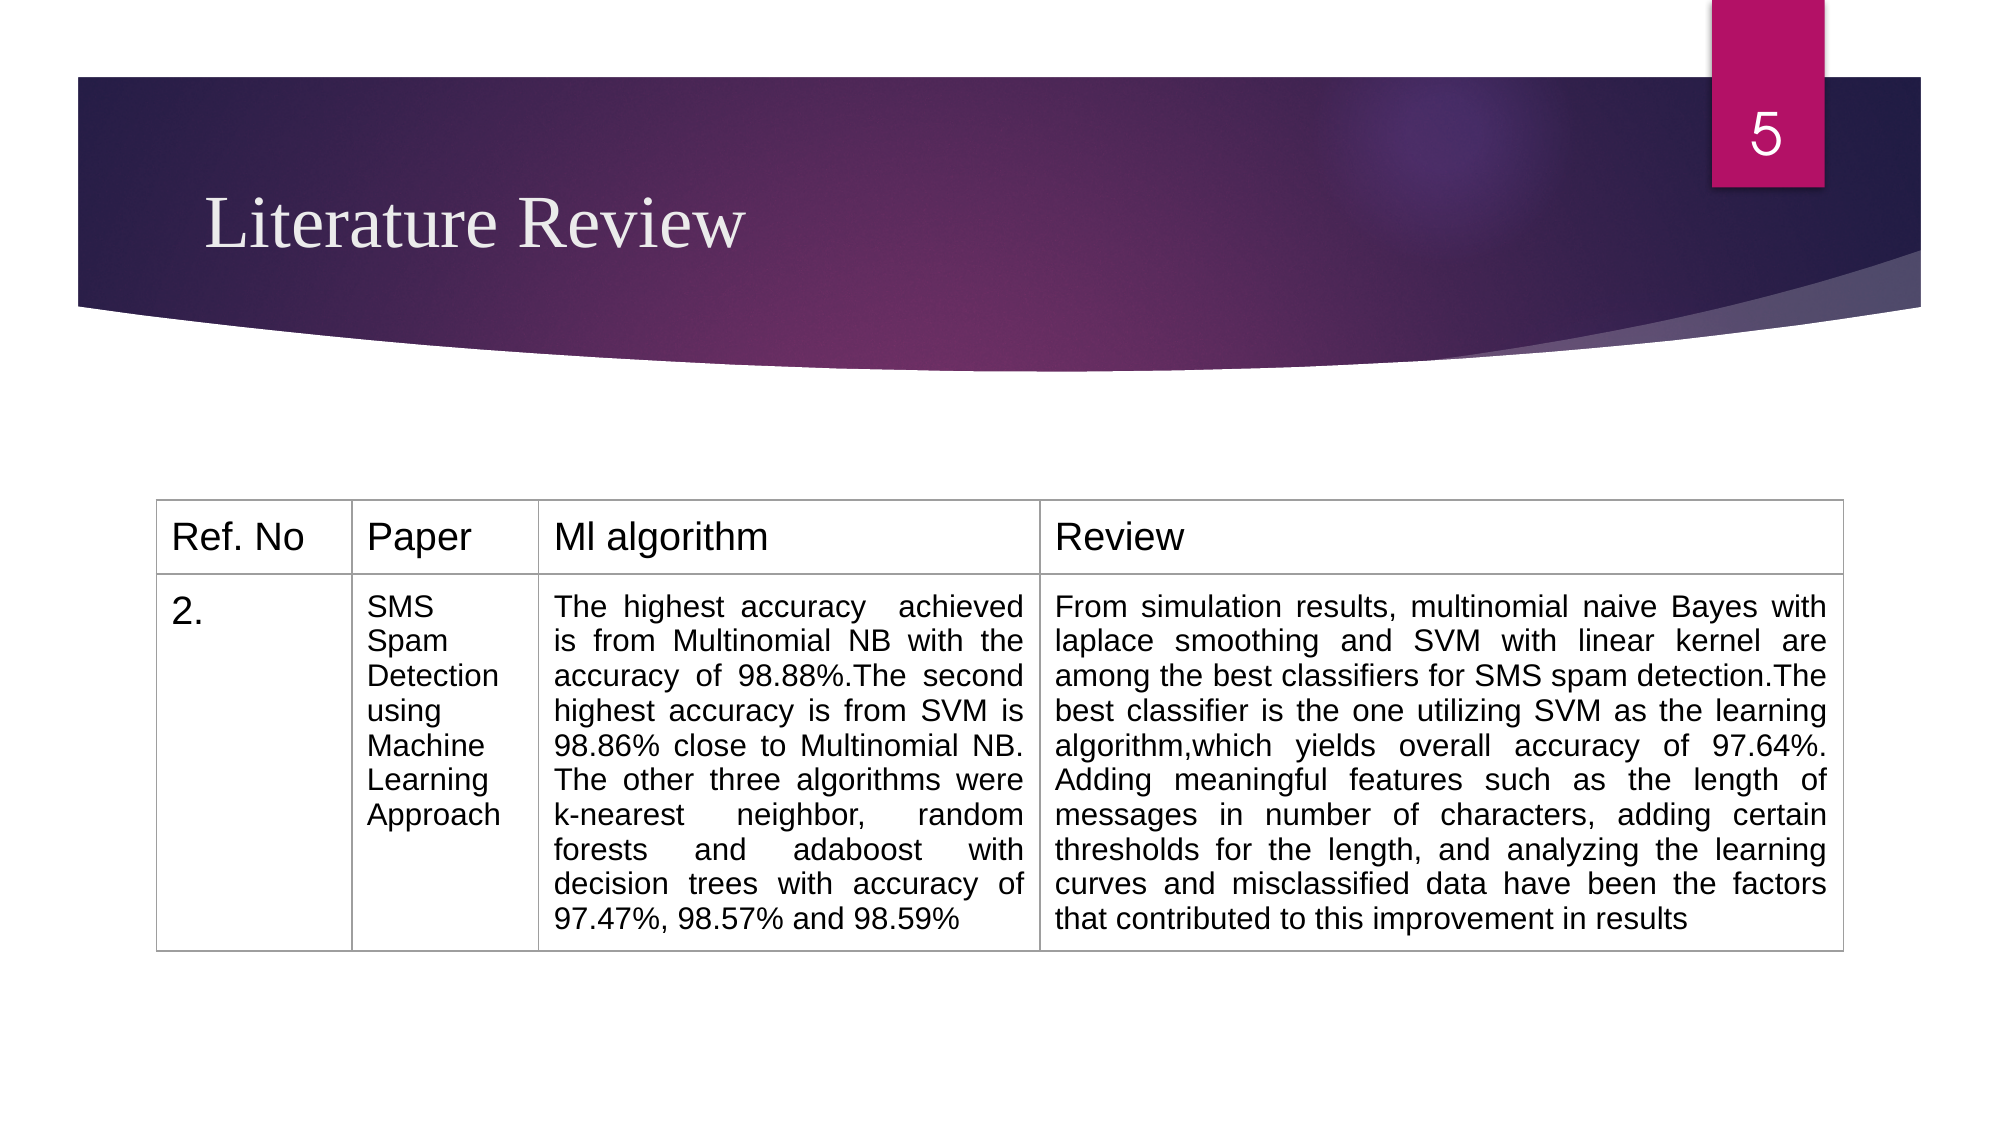

5
# Literature Review
| Ref. No | Paper | Ml algorithm | Review |
| --- | --- | --- | --- |
| 2. | SMS Spam Detection using Machine Learning Approach | The highest accuracy achieved is from Multinomial NB with the accuracy of 98.88%.The second highest accuracy is from SVM is 98.86% close to Multinomial NB. The other three algorithms were k-nearest neighbor, random forests and adaboost with decision trees with accuracy of 97.47%, 98.57% and 98.59% | From simulation results, multinomial naive Bayes with laplace smoothing and SVM with linear kernel are among the best classifiers for SMS spam detection.The best classifier is the one utilizing SVM as the learning algorithm,which yields overall accuracy of 97.64%. Adding meaningful features such as the length of messages in number of characters, adding certain thresholds for the length, and analyzing the learning curves and misclassified data have been the factors that contributed to this improvement in results |